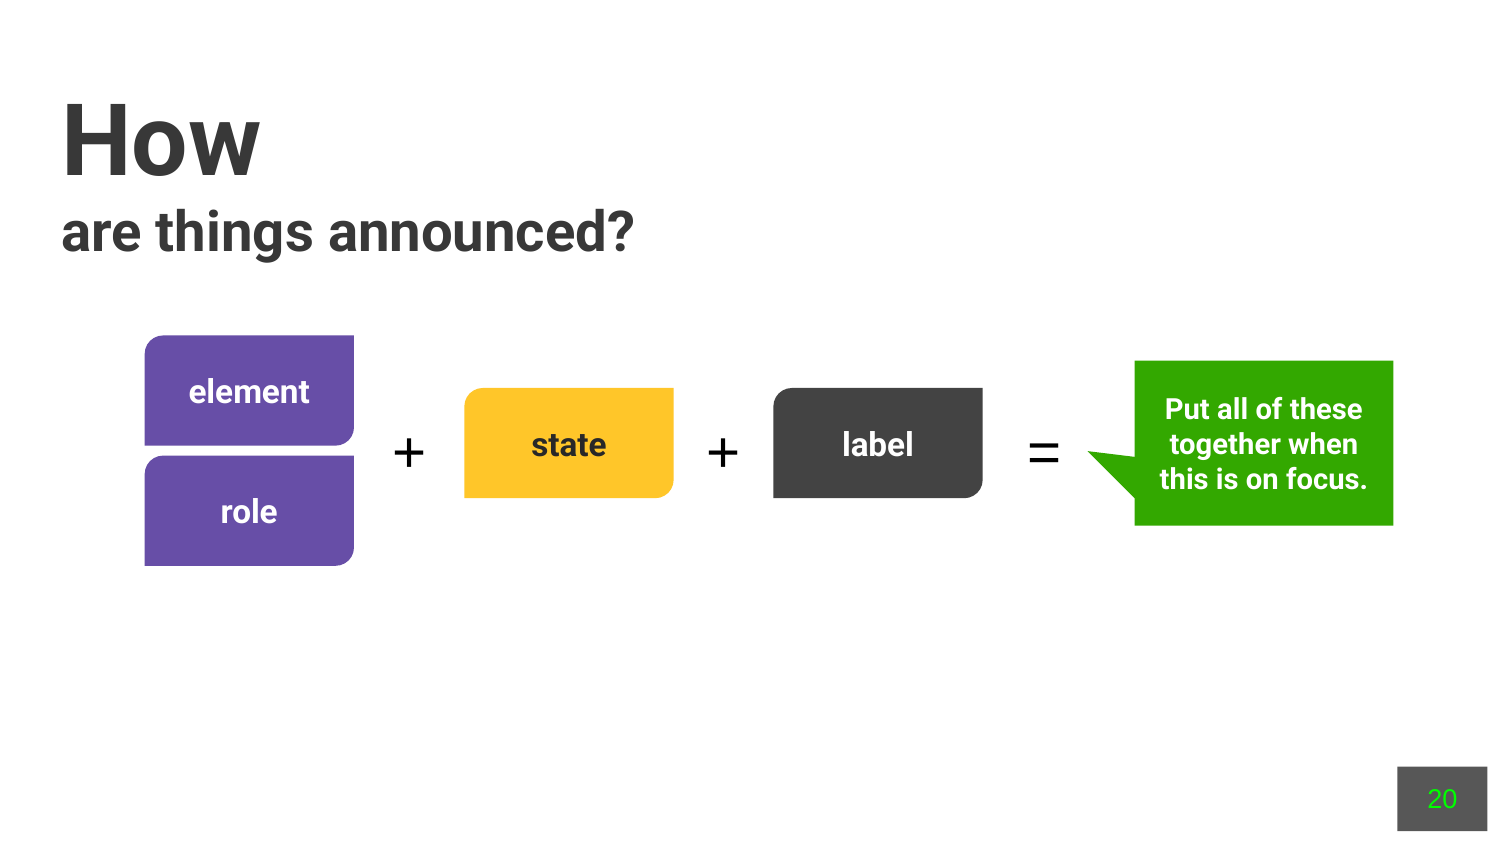

# How are things announced?
element
Put all of these together when this is on focus.
label
state
+
+
=
role
20